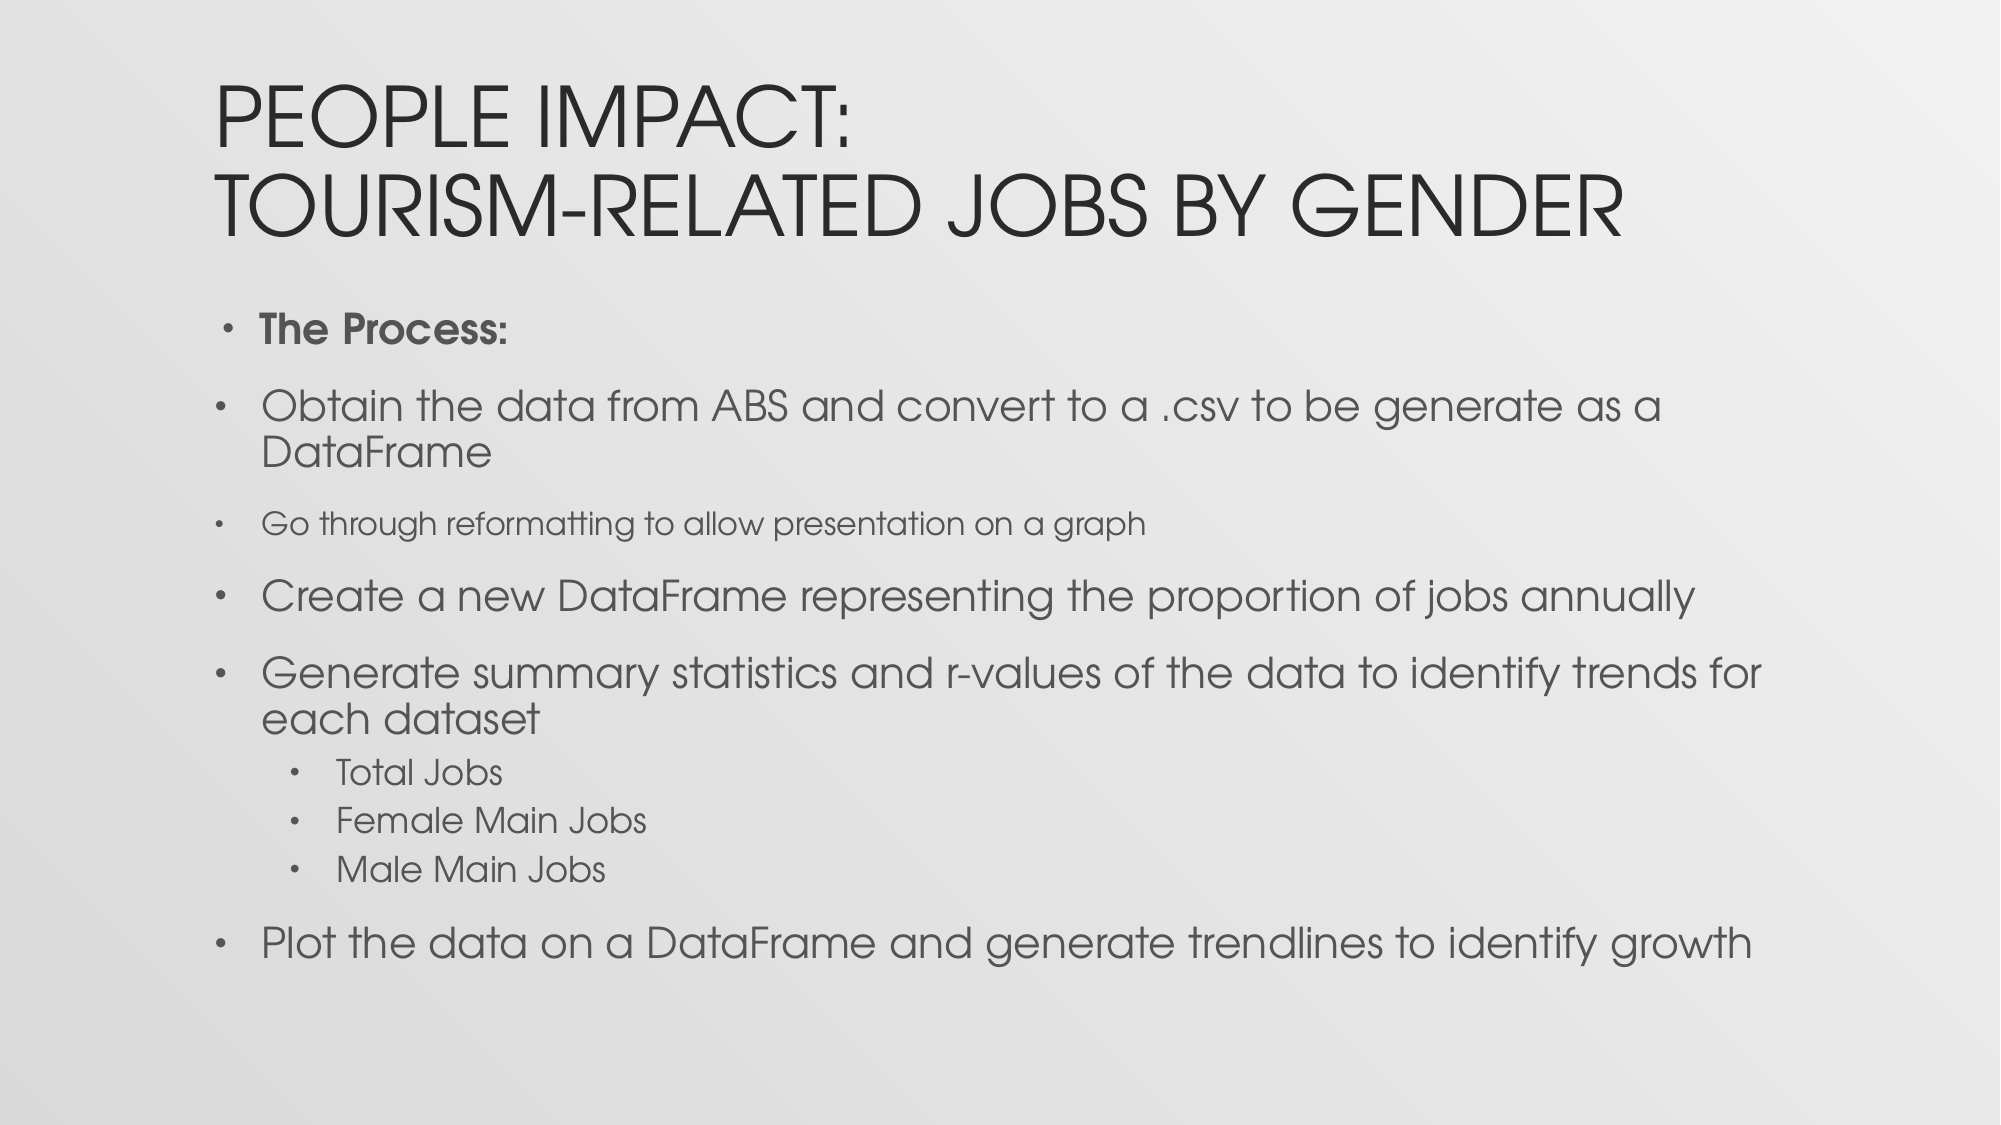

# PEOPLE Impact: Tourism-related Jobs BY GENDER
The Process:
Obtain the data from ABS and convert to a .csv to be generate as a DataFrame
Go through reformatting to allow presentation on a graph
Create a new DataFrame representing the proportion of jobs annually
Generate summary statistics and r-values of the data to identify trends for each dataset
Total Jobs
Female Main Jobs
Male Main Jobs
Plot the data on a DataFrame and generate trendlines to identify growth